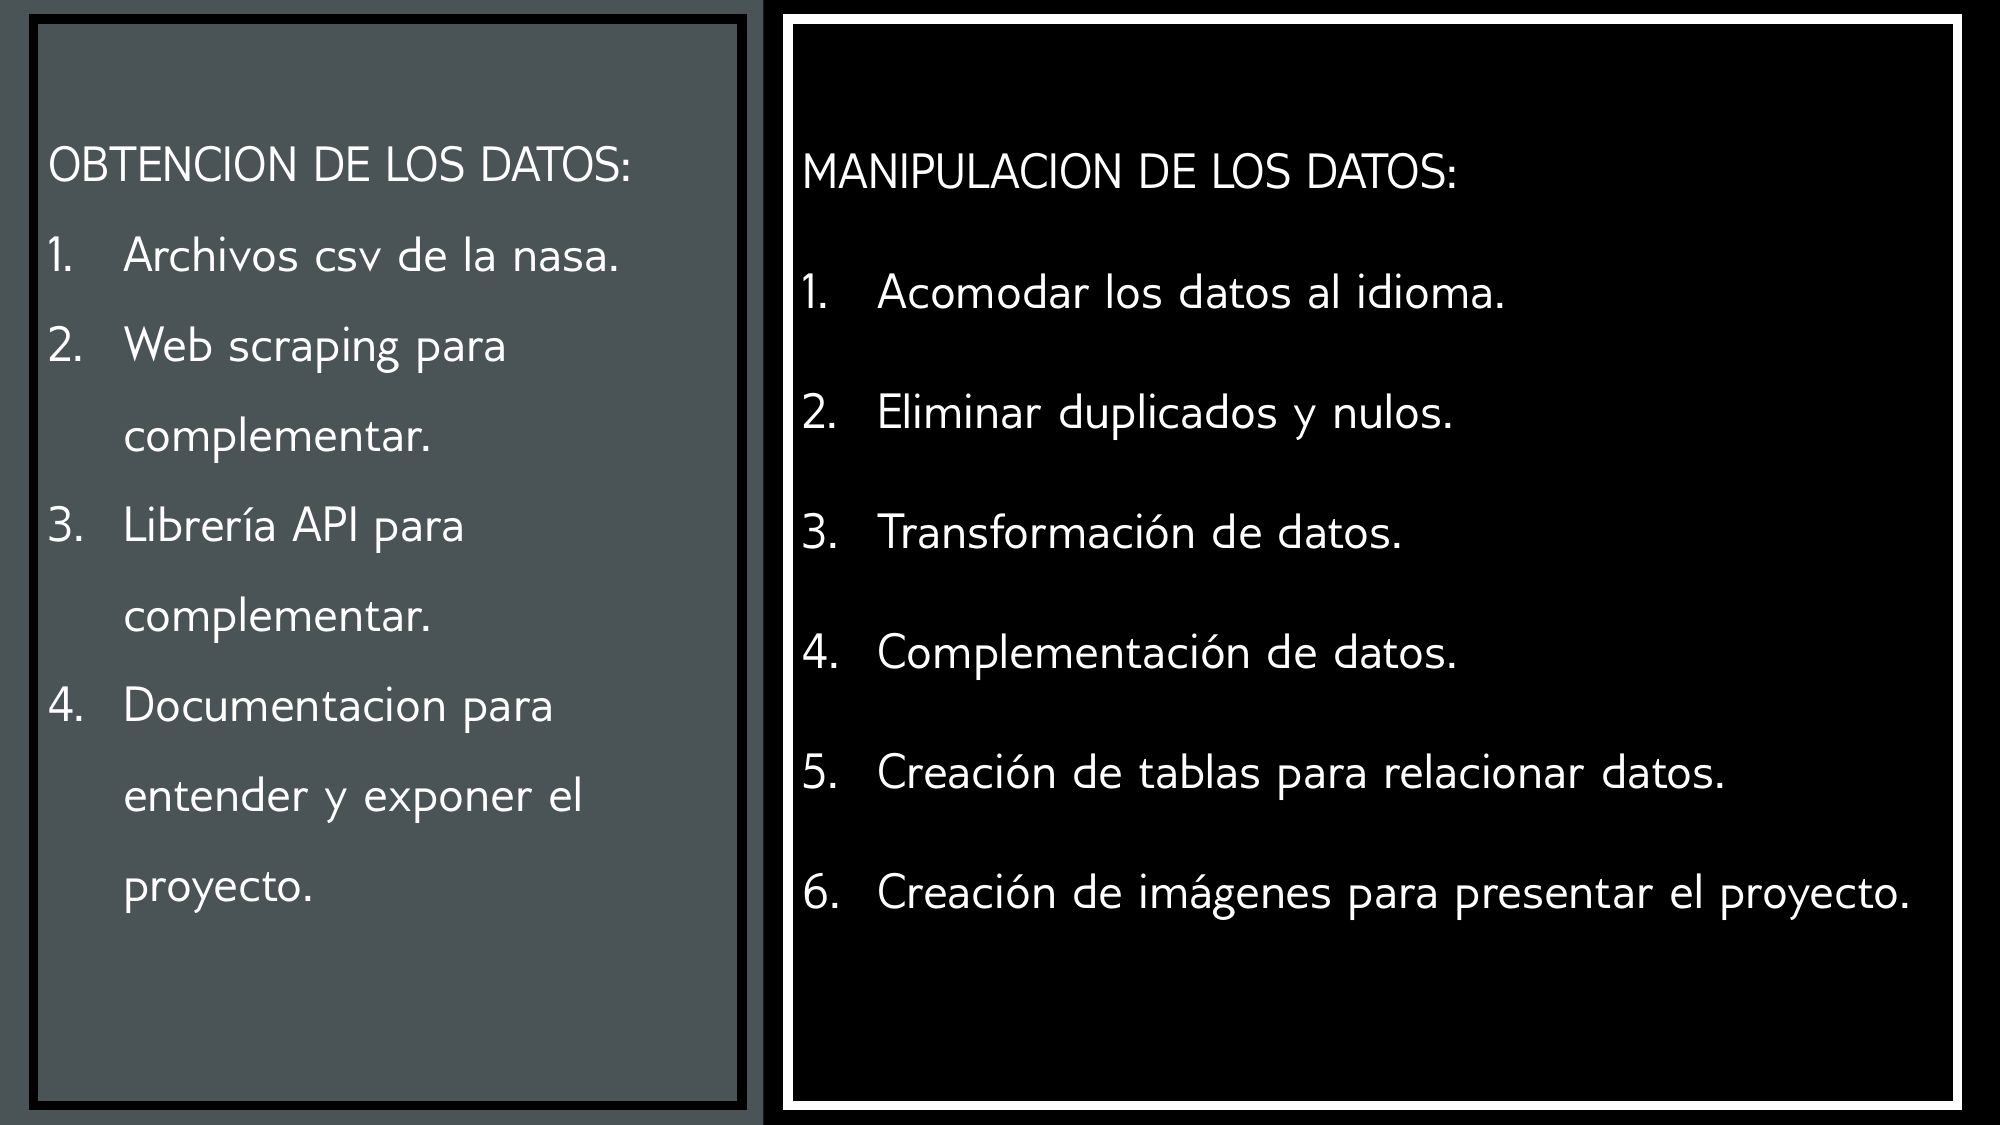

OBTENCION DE LOS DATOS:
Archivos csv de la nasa.
Web scraping para complementar.
Librería API para complementar.
Documentacion para entender y exponer el proyecto.
MANIPULACION DE LOS DATOS:
Acomodar los datos al idioma.
Eliminar duplicados y nulos.
Transformación de datos.
Complementación de datos.
Creación de tablas para relacionar datos.
Creación de imágenes para presentar el proyecto.